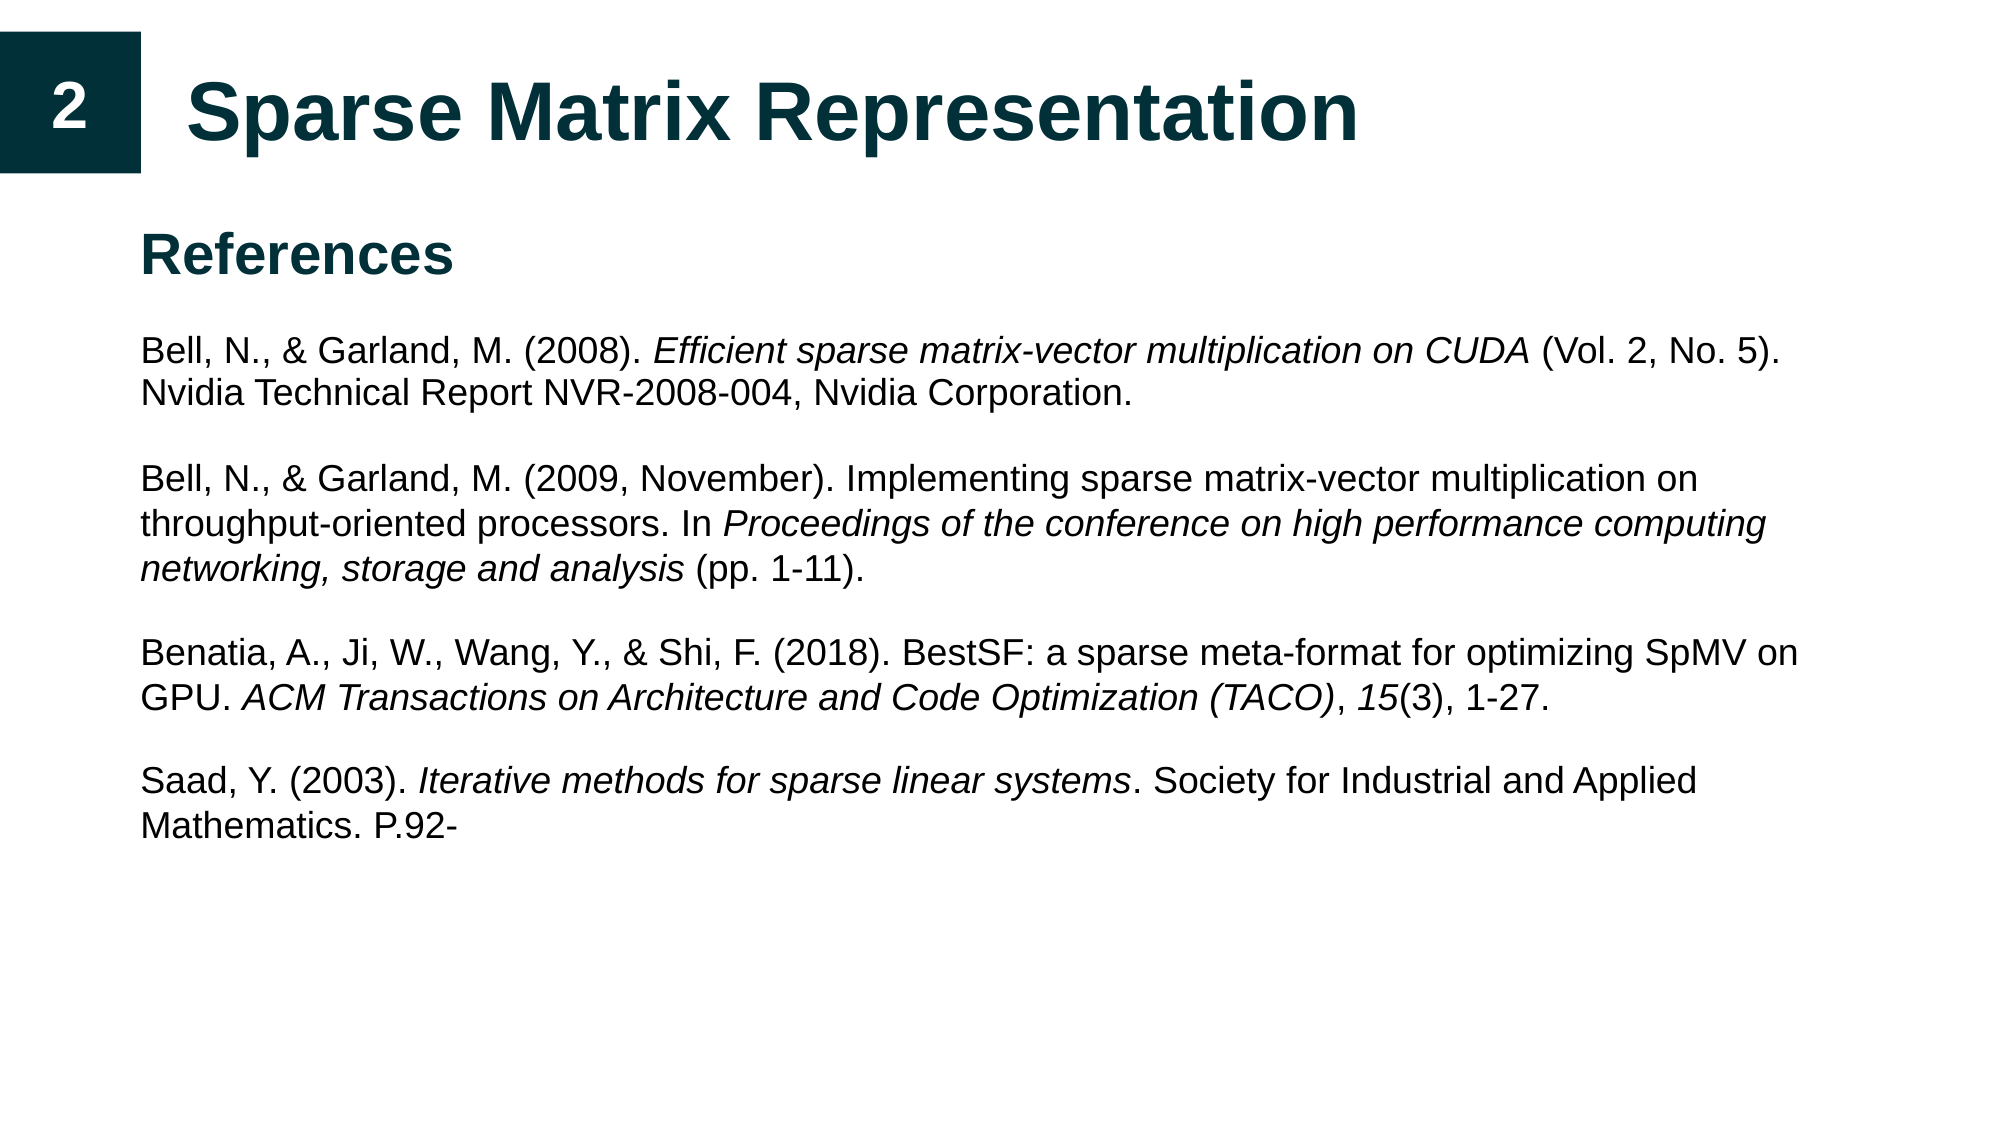

Sparse Matrix Representation
2
References
| Bell, N., & Garland, M. (2008). Efficient sparse matrix-vector multiplication on CUDA (Vol. 2, No. 5). Nvidia Technical Report NVR-2008-004, Nvidia Corporation. |
| --- |
Bell, N., & Garland, M. (2009, November). Implementing sparse matrix-vector multiplication on throughput-oriented processors. In Proceedings of the conference on high performance computing networking, storage and analysis (pp. 1-11).
Benatia, A., Ji, W., Wang, Y., & Shi, F. (2018). BestSF: a sparse meta-format for optimizing SpMV on GPU. ACM Transactions on Architecture and Code Optimization (TACO), 15(3), 1-27.
Saad, Y. (2003). Iterative methods for sparse linear systems. Society for Industrial and Applied Mathematics. P.92-